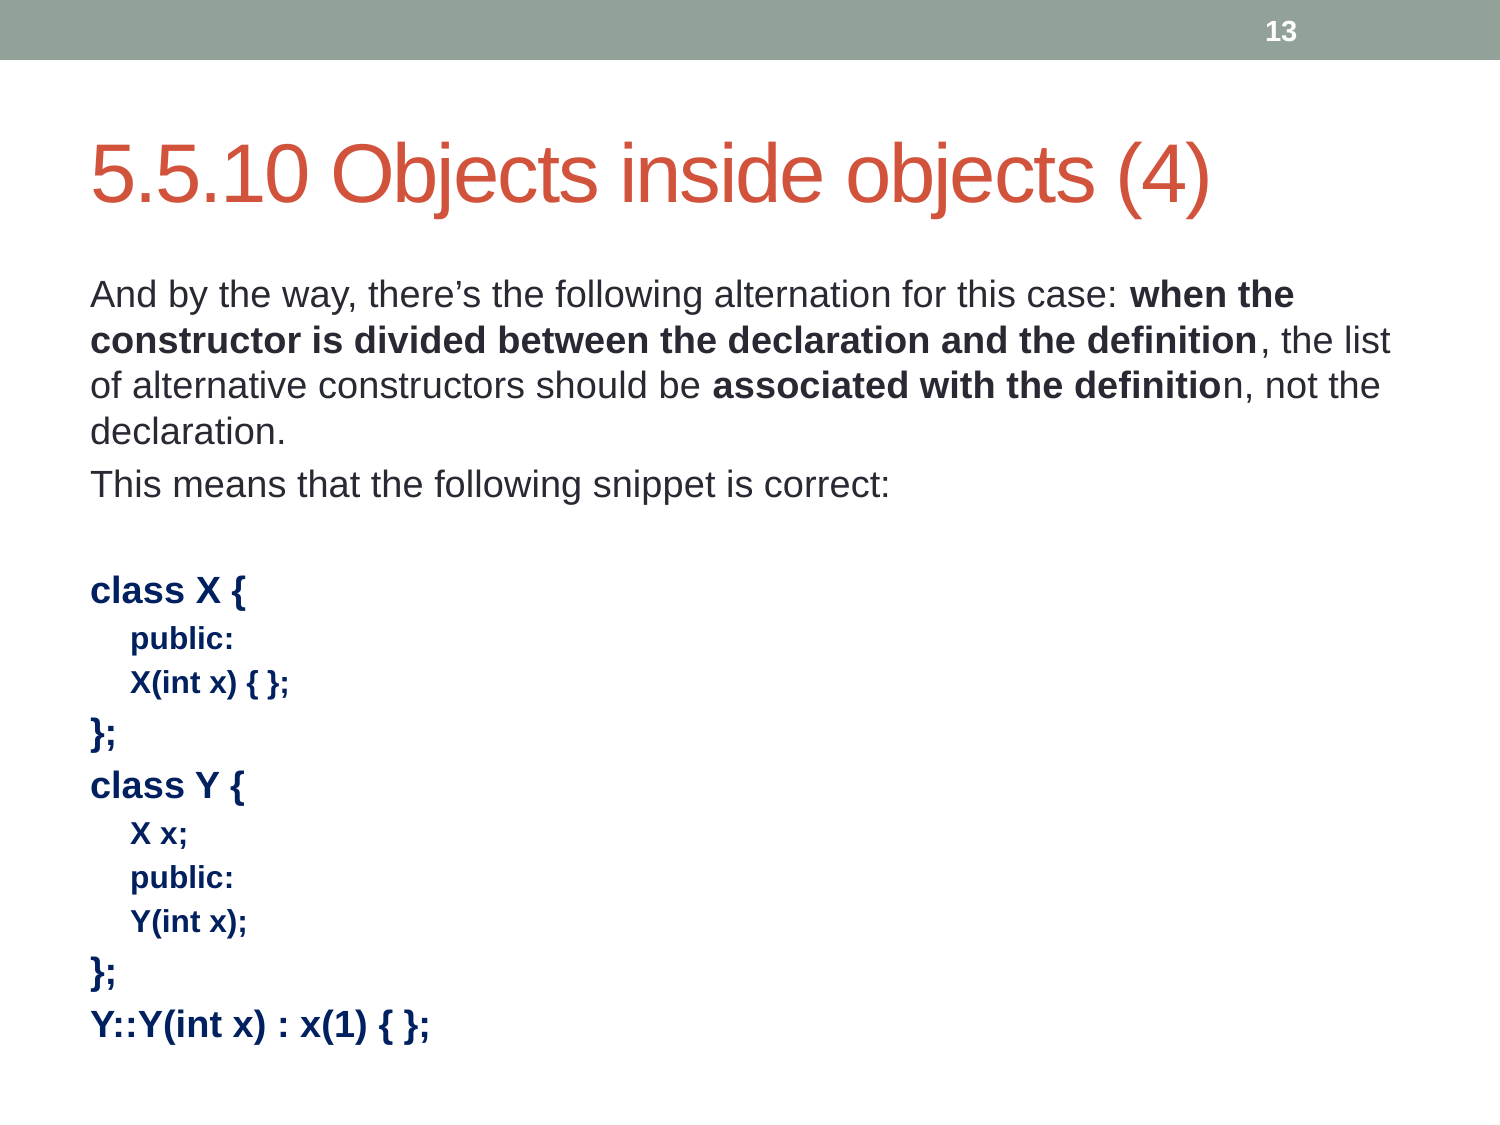

13
# 5.5.10 Objects inside objects (4)
And by the way, there’s the following alternation for this case: when the constructor is divided between the declaration and the definition, the list of alternative constructors should be associated with the definition, not the declaration.
This means that the following snippet is correct:

class X {
public:
X(int x) { };
};
class Y {
X x;
public:
Y(int x);
};
Y::Y(int x) : x(1) { };